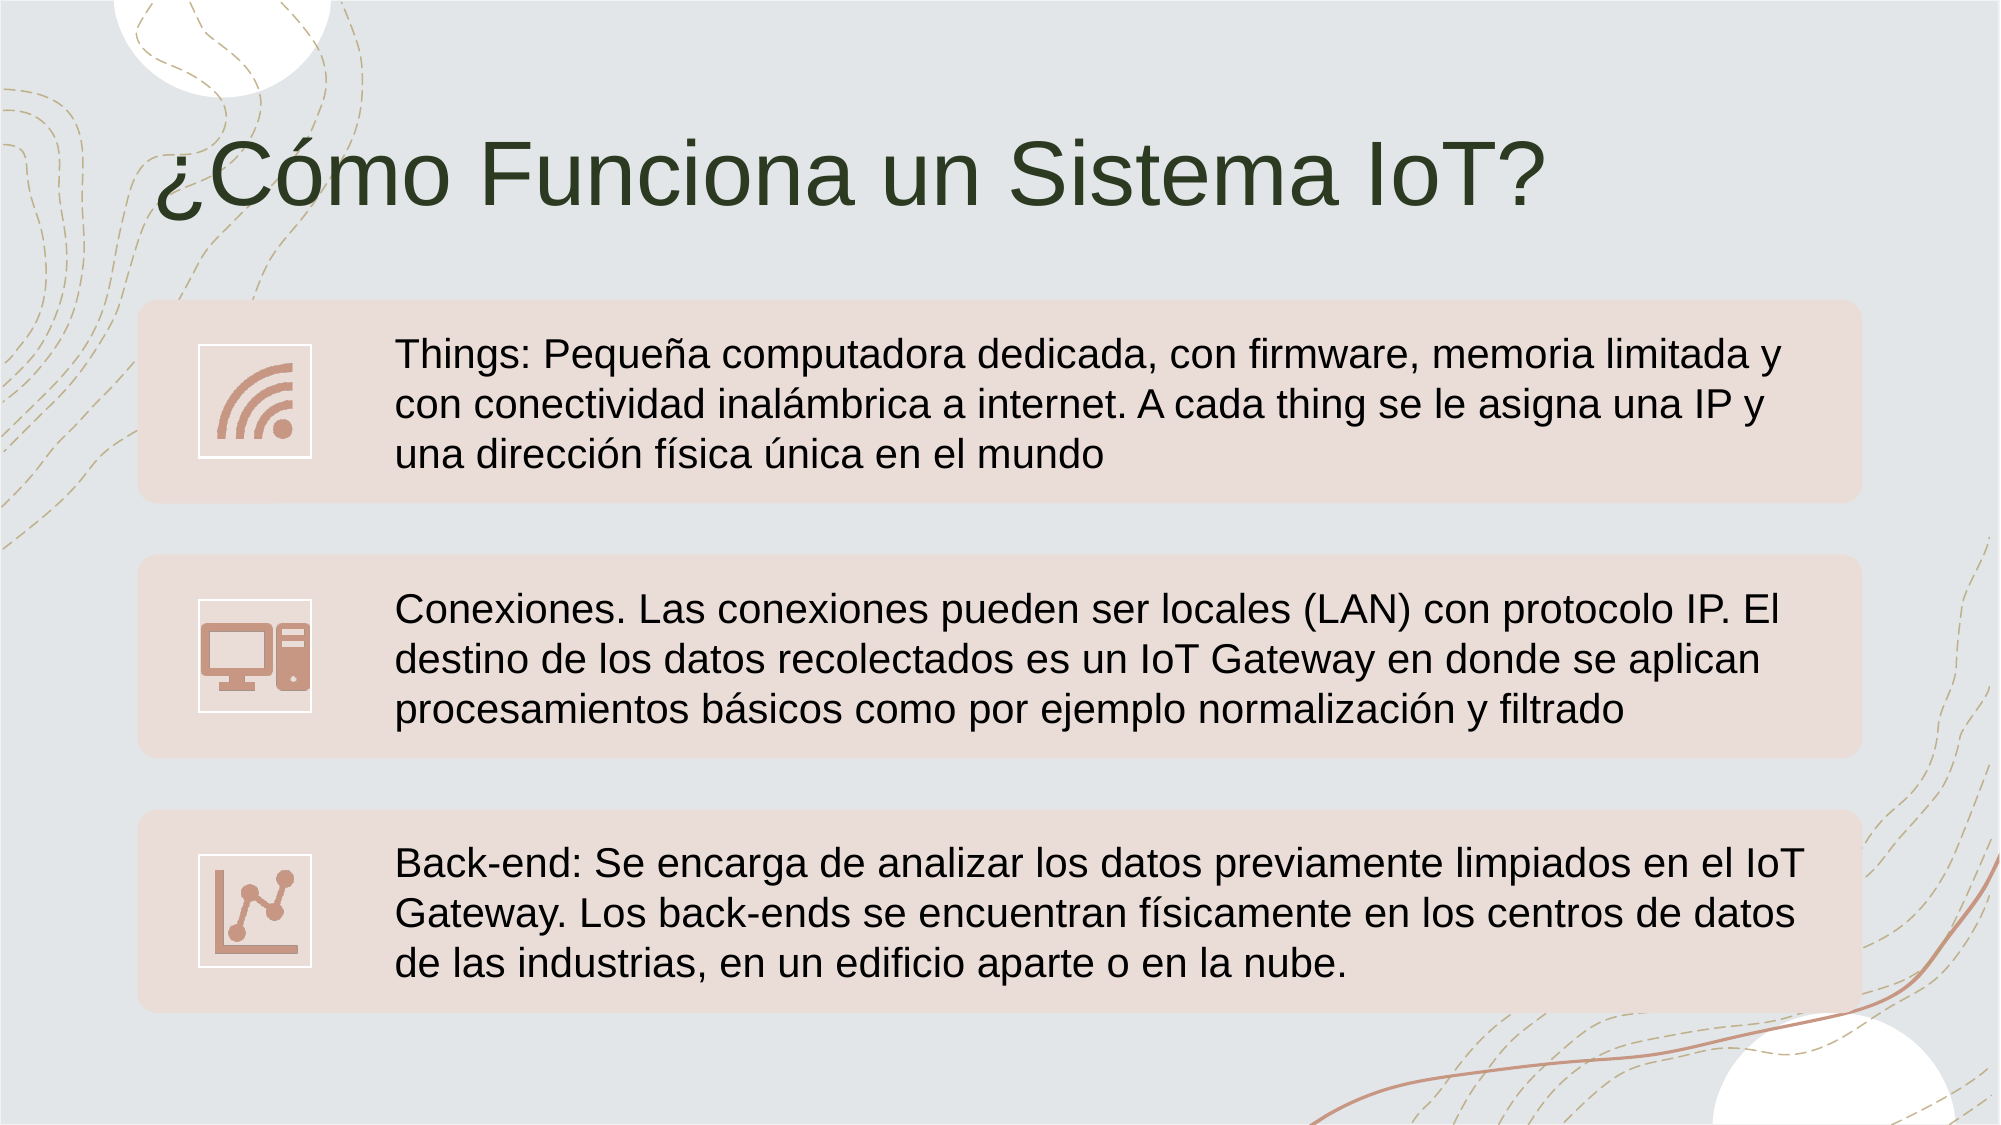

# ¿Cómo Funciona un Sistema IoT?
Things: Pequeña computadora dedicada, con firmware, memoria limitada y con conectividad inalámbrica a internet. A cada thing se le asigna una IP y una dirección física única en el mundo
Conexiones. Las conexiones pueden ser locales (LAN) con protocolo IP. El destino de los datos recolectados es un IoT Gateway en donde se aplican procesamientos básicos como por ejemplo normalización y filtrado
Back-end: Se encarga de analizar los datos previamente limpiados en el IoT Gateway. Los back-ends se encuentran físicamente en los centros de datos de las industrias, en un edificio aparte o en la nube.